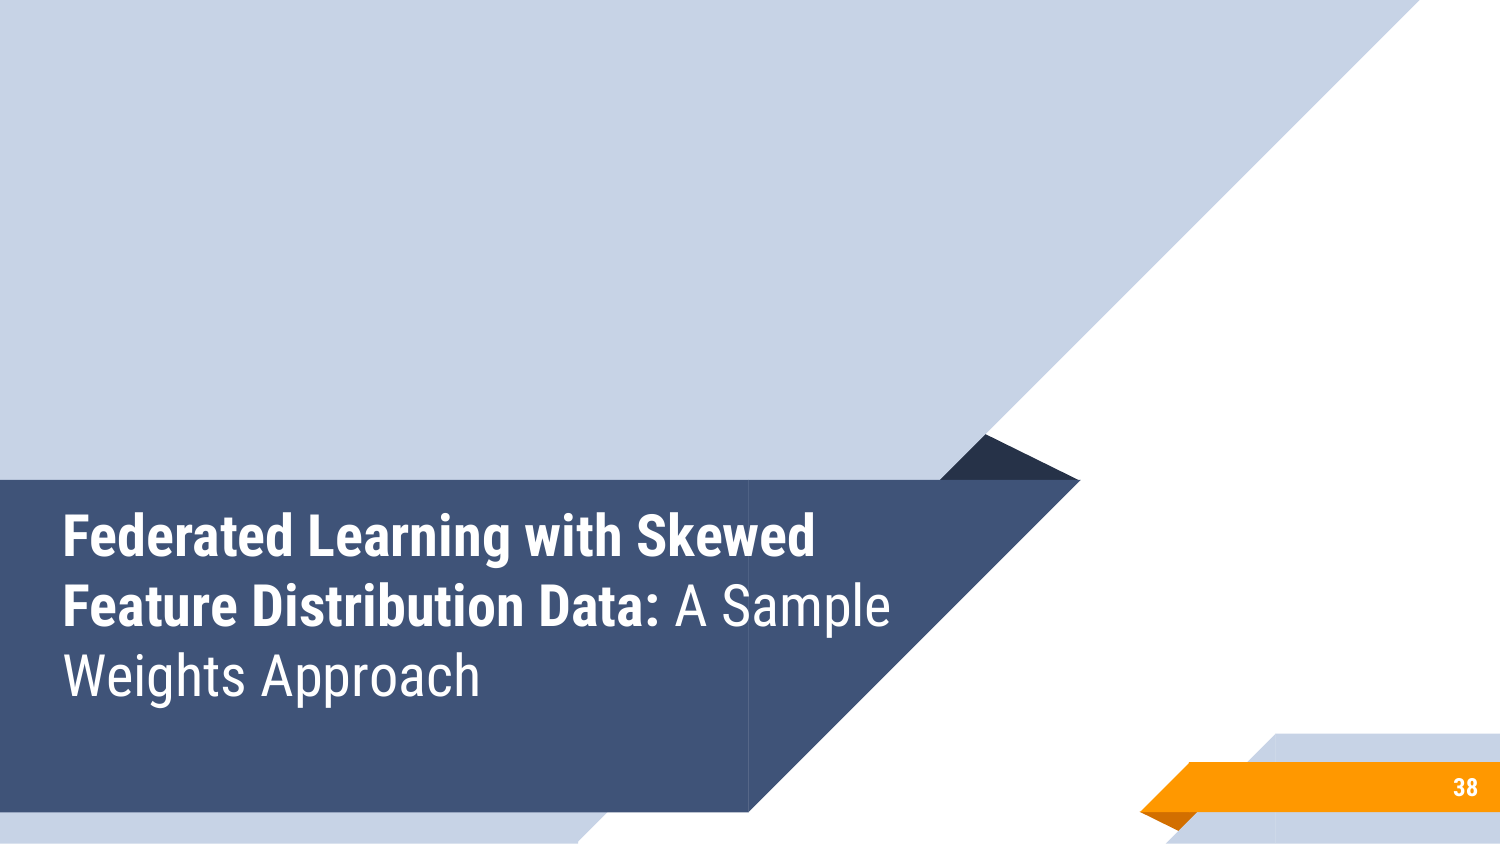

# Federated Learning with Skewed  Feature Distribution Data: A Sample Weights Approach
38